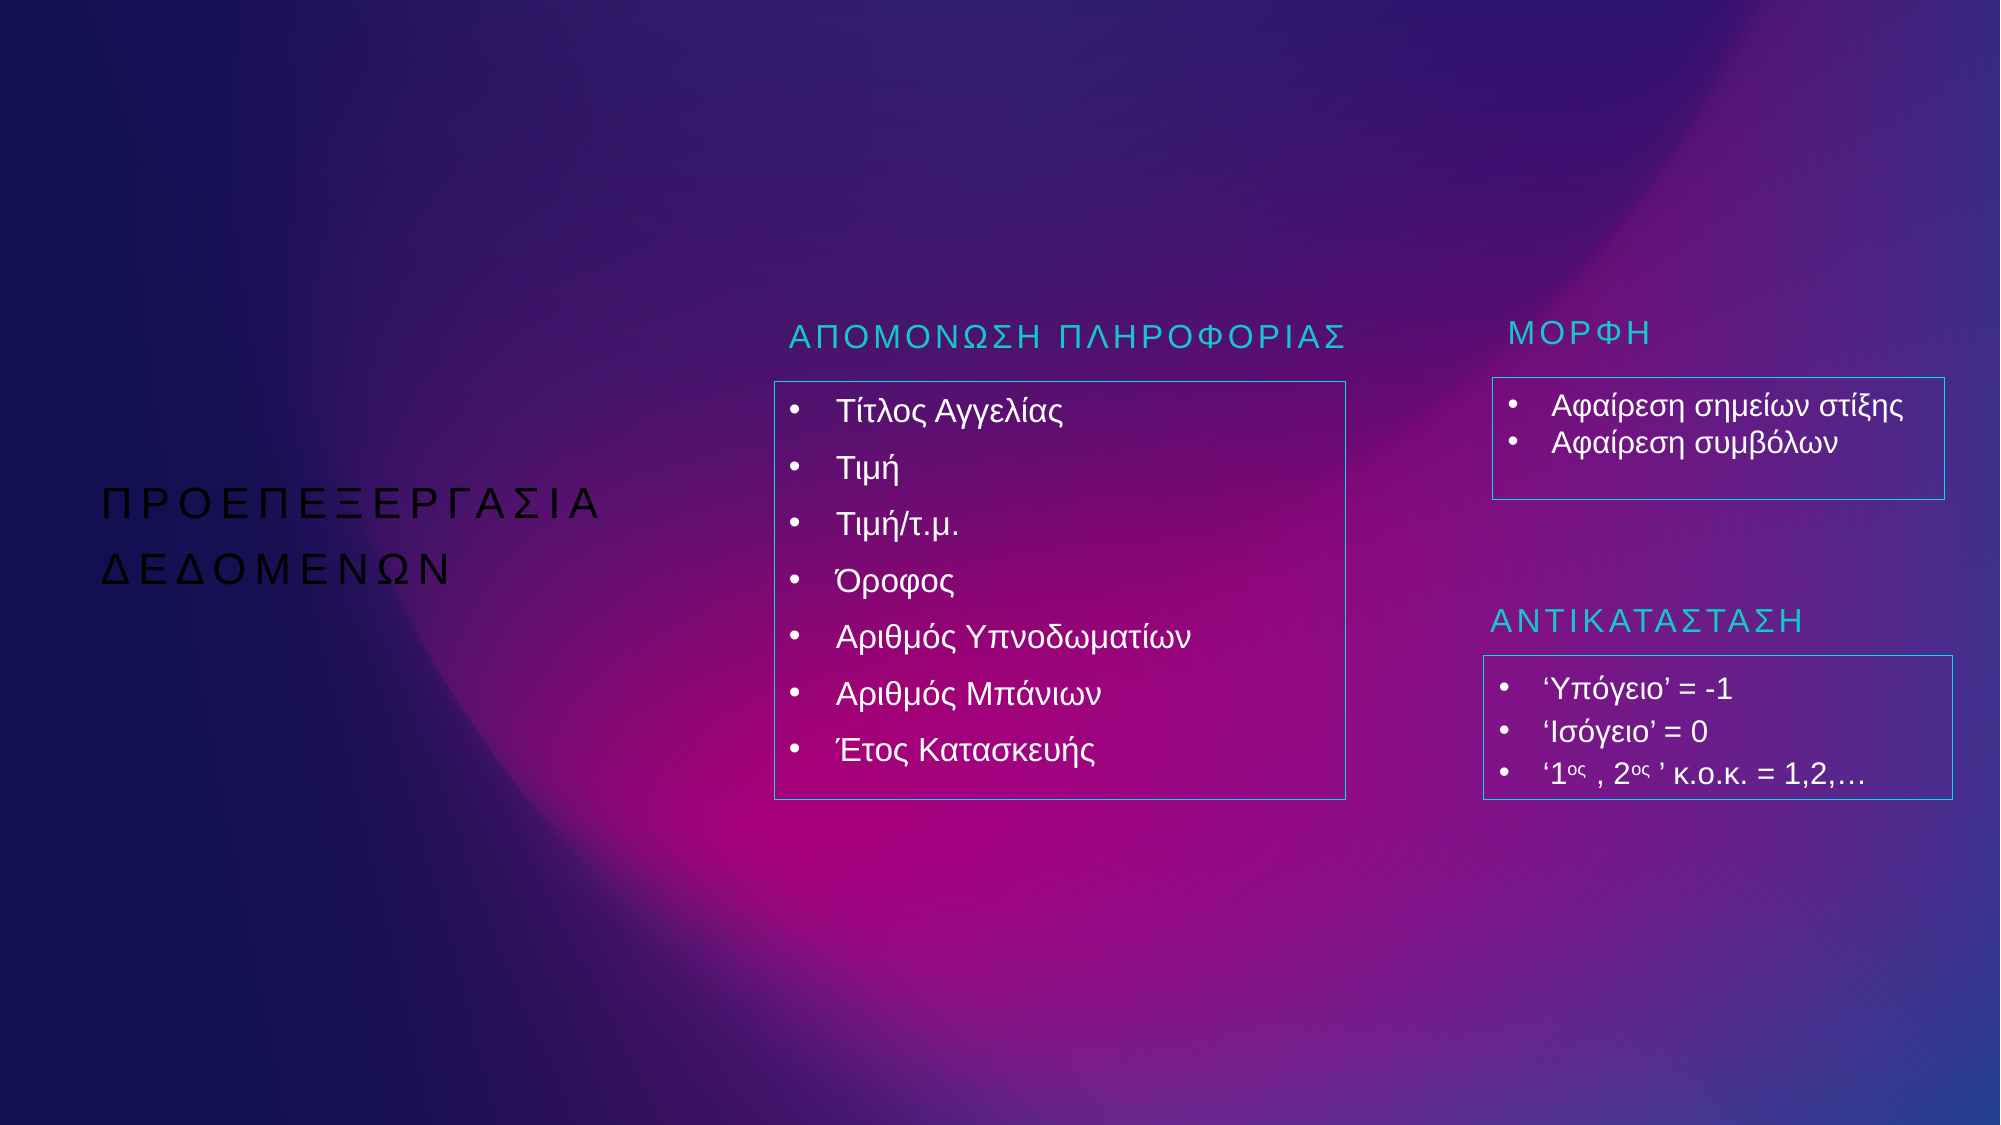

Μορφη
ΑΠΟΜΟΝΩΣΗ ΠΛΗΡΟΦΟΡΙΑς
Αφαίρεση σημείων στίξης
Αφαίρεση συμβόλων

Τίτλος Αγγελίας
Τιμή
Τιμή/τ.μ.
Όροφος
Αριθμός Υπνοδωματίων
Αριθμός Μπάνιων
Έτος Κατασκευής

# ΠΡΟΕΠΕΞΕΡΓΑΣΙΑ δεδομενων
Αντικατασταση
‘Υπόγειο’ = -1
‘Ισόγειο’ = 0
‘1ος  , 2ος ’ κ.ο.κ. = 1,2,…